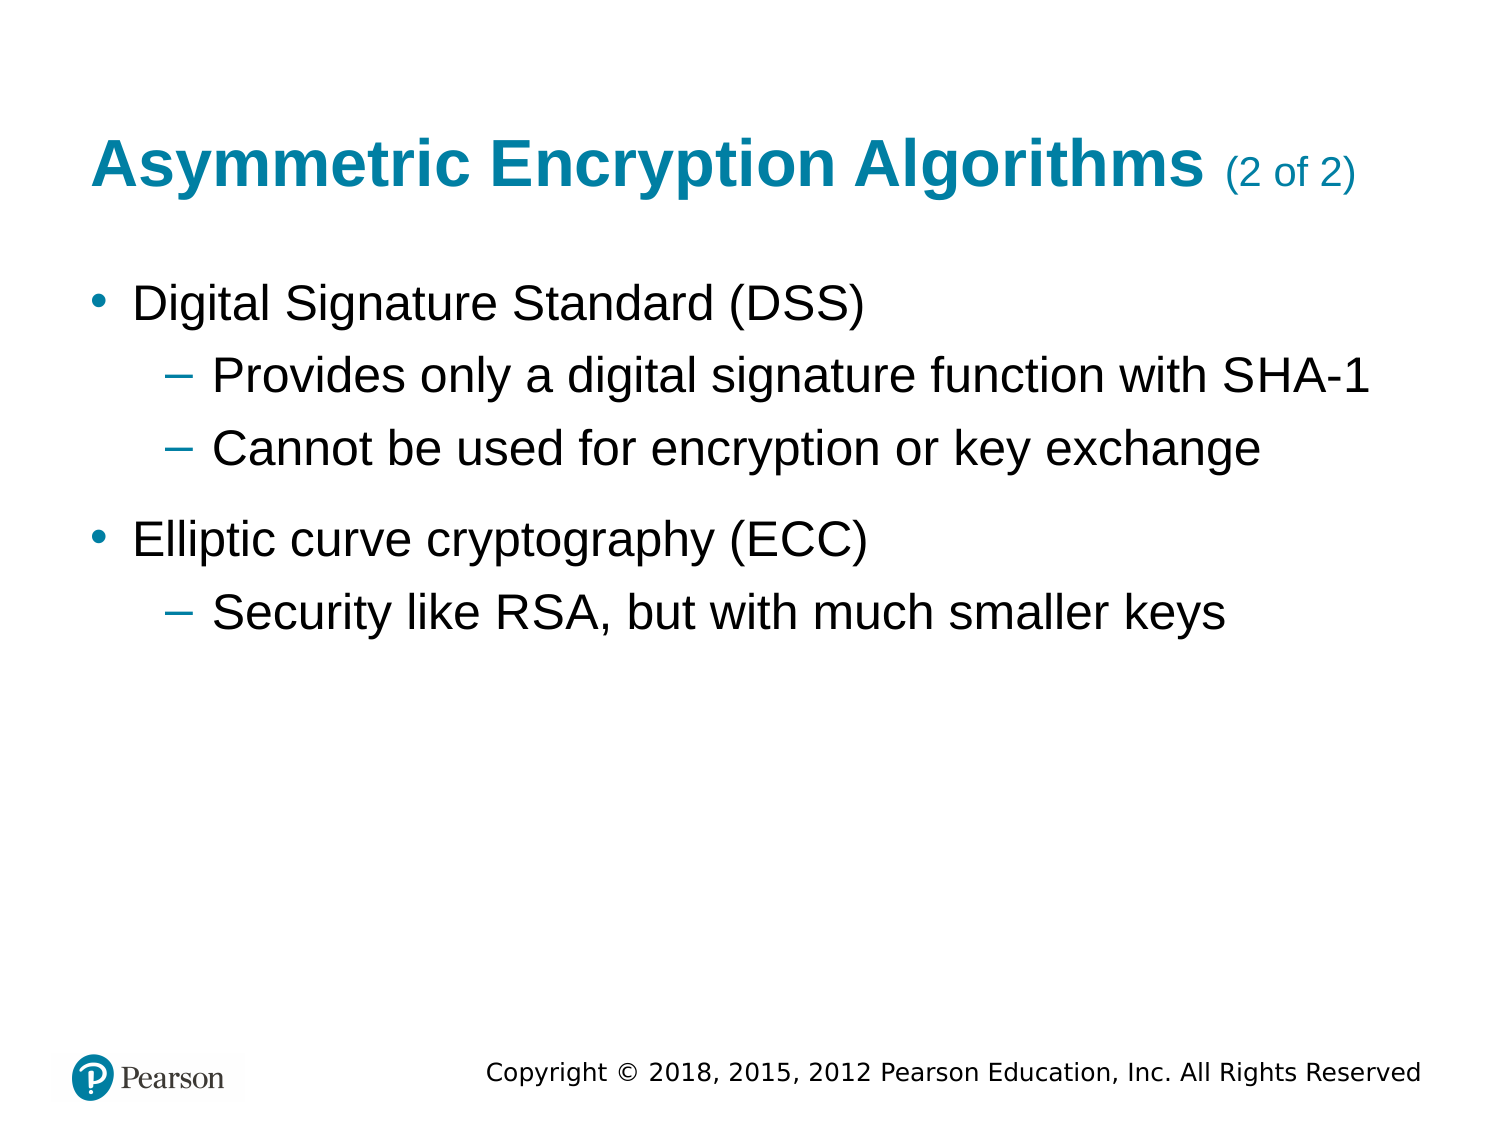

# Asymmetric Encryption Algorithms (2 of 2)
Digital Signature Standard (D S S)
Provides only a digital signature function with S H A-1
Cannot be used for encryption or key exchange
Elliptic curve cryptography (E C C)
Security like R S A, but with much smaller keys